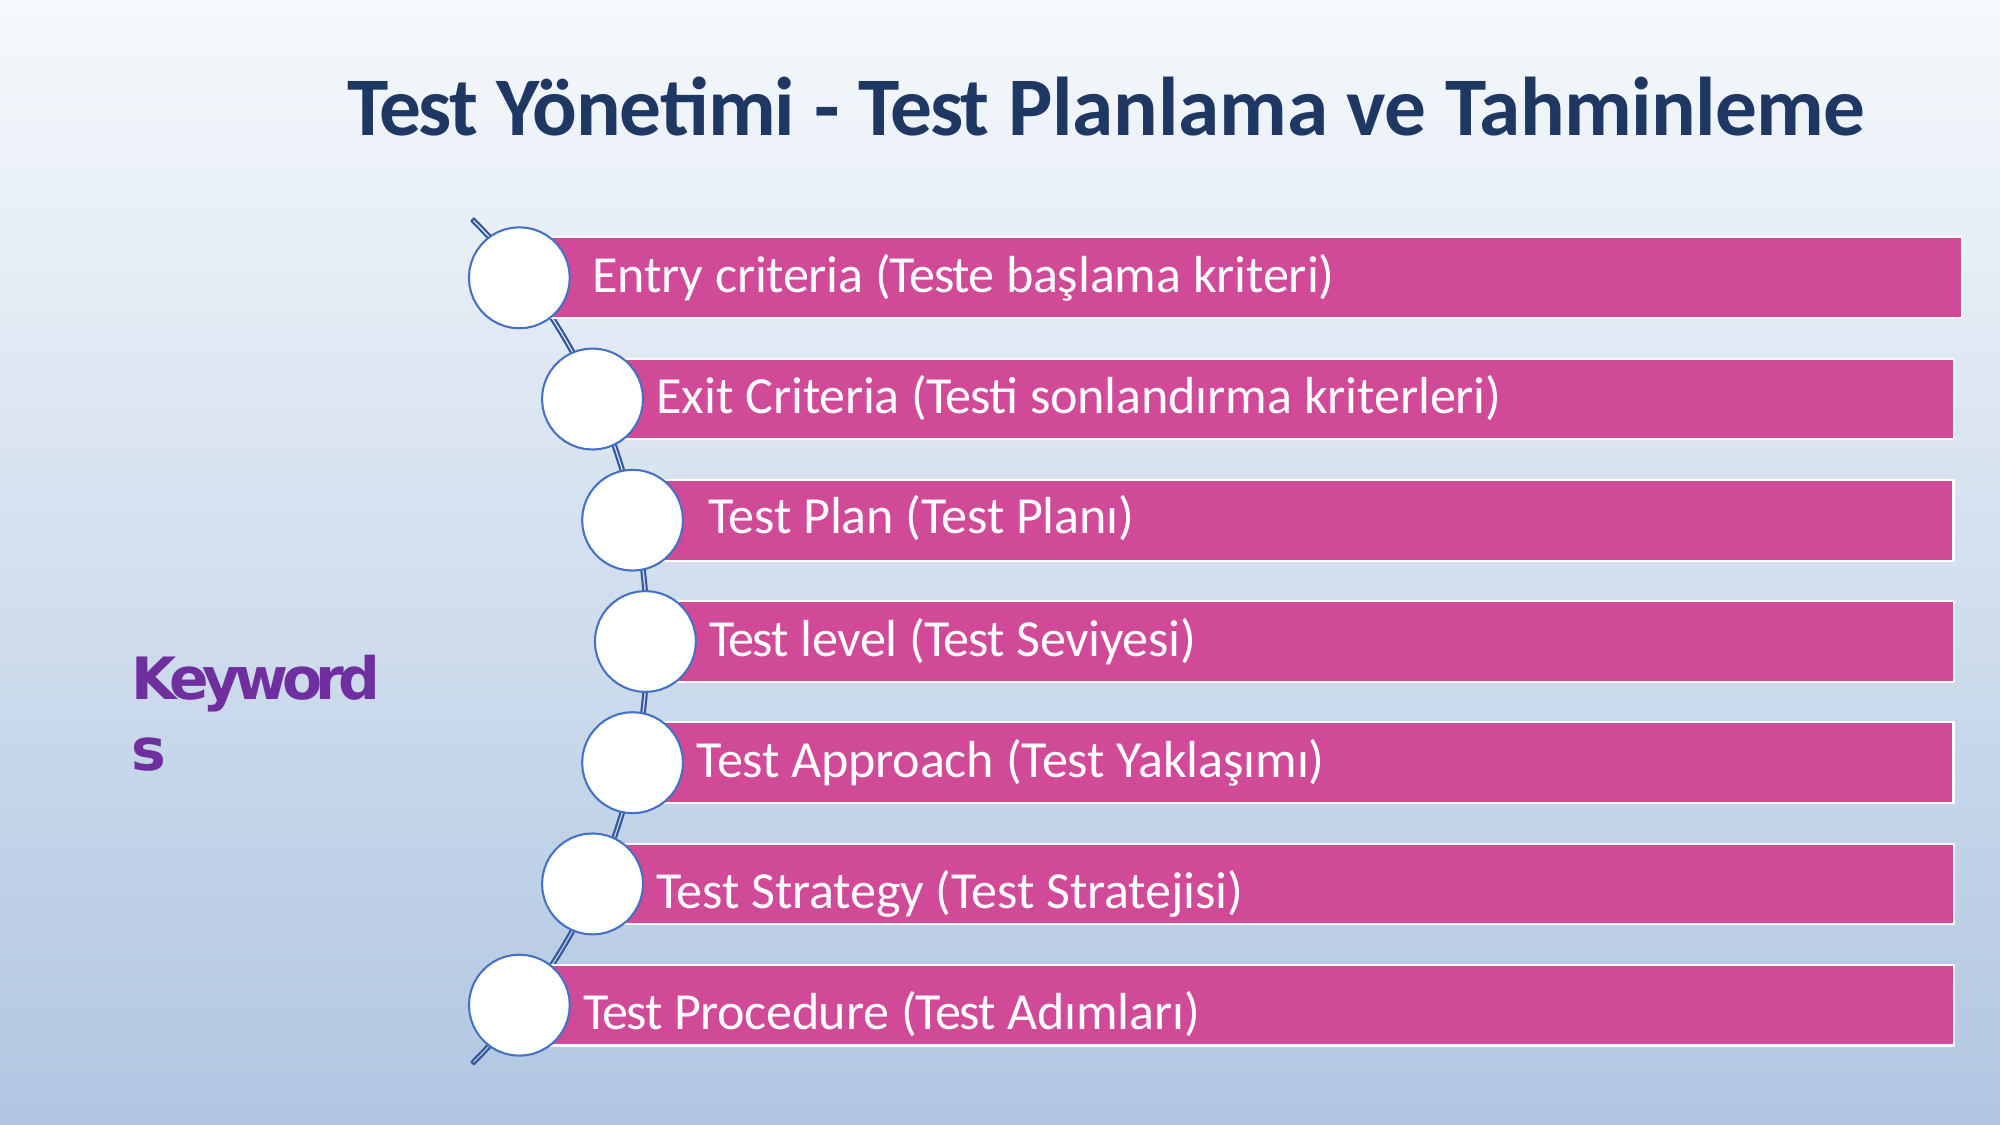

# Test Yönetimi - Test Planlama ve Tahminleme

Entry criteria (Teste başlama kriteri)
Exit Criteria (Testi sonlandırma kriterleri)  Test Plan (Test Planı)

Test level (Test Seviyesi)
Keywords
Test Approach (Test Yaklaşımı)
Test Strategy (Test Stratejisi)  Test Procedure (Test Adımları)